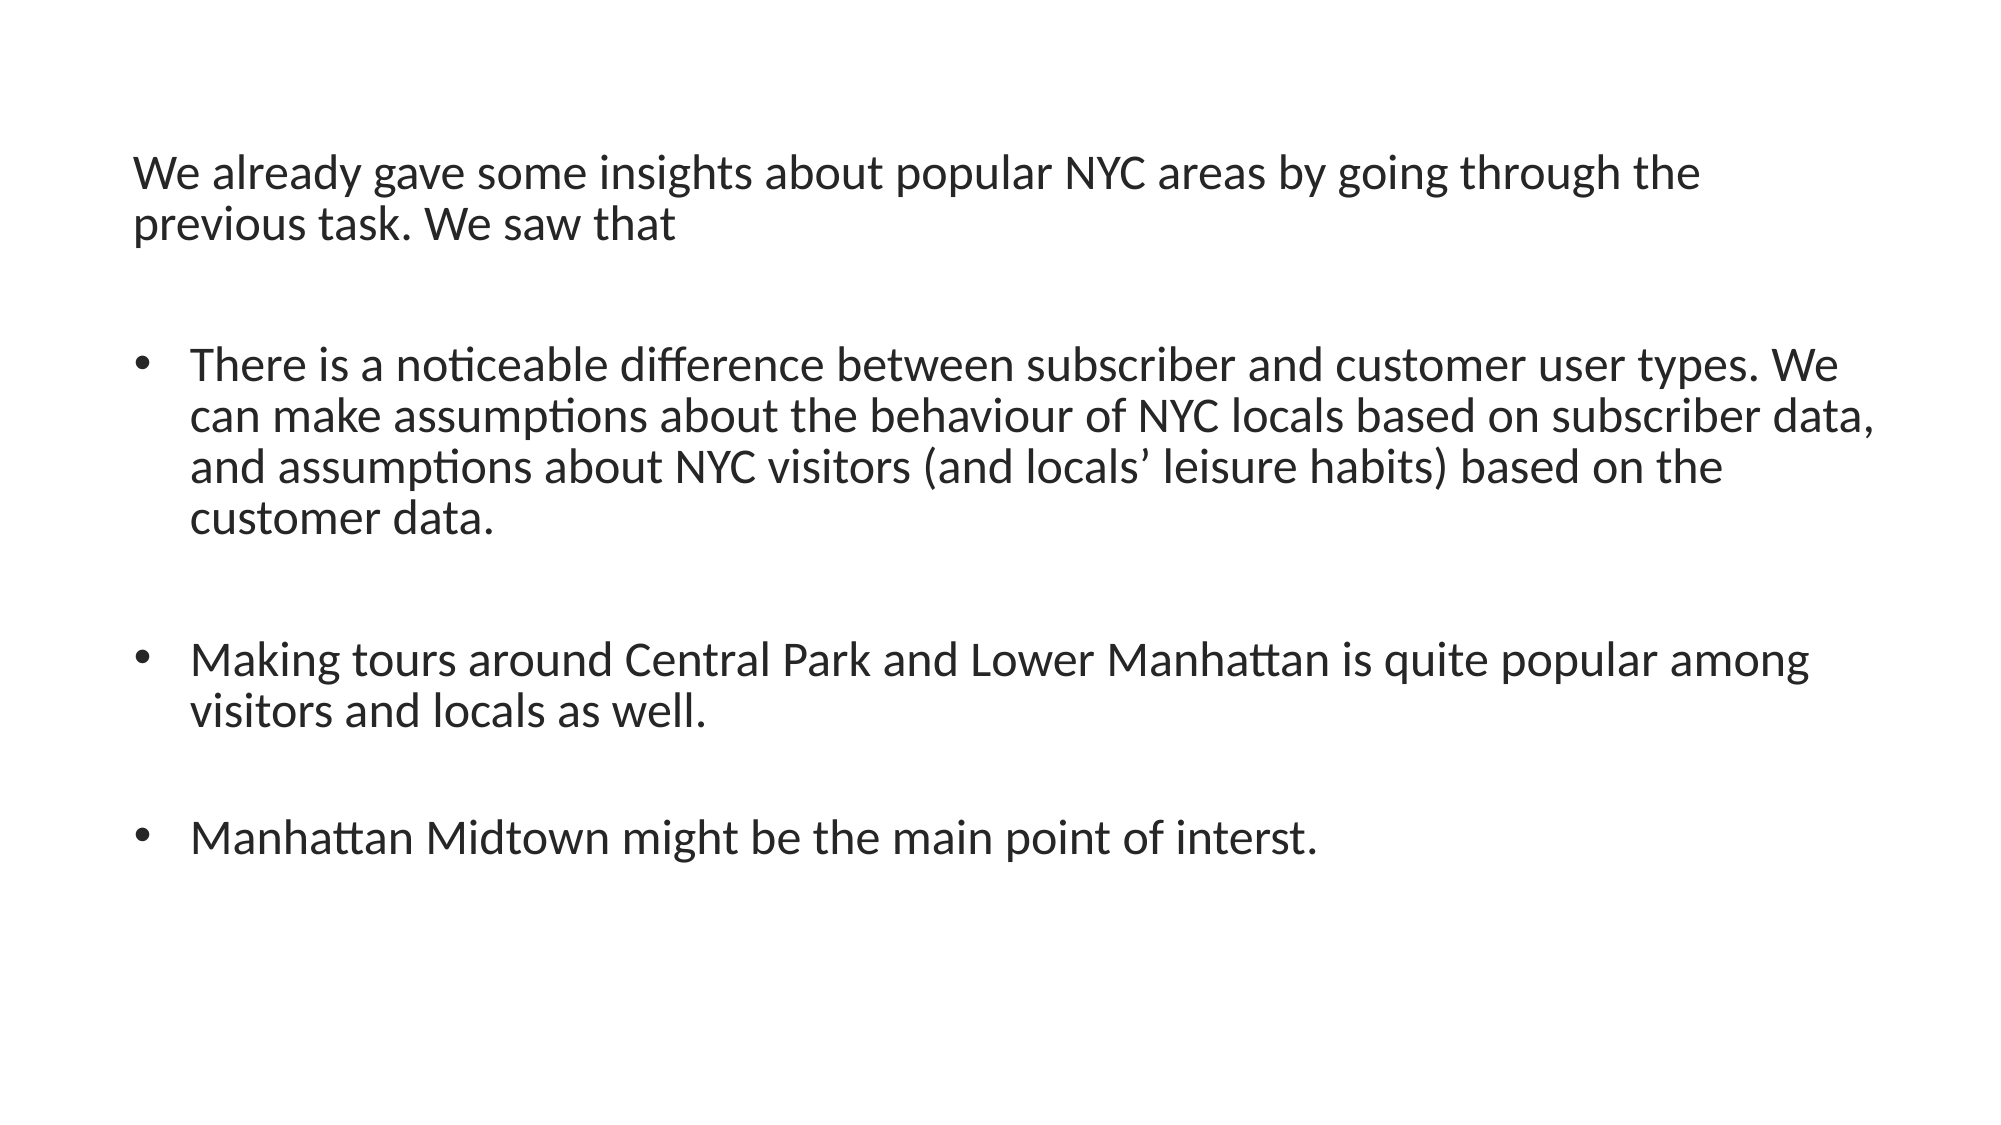

We already gave some insights about popular NYC areas by going through the previous task. We saw that

There is a noticeable difference between subscriber and customer user types. We can make assumptions about the behaviour of NYC locals based on subscriber data, and assumptions about NYC visitors (and locals’ leisure habits) based on the customer data.

Making tours around Central Park and Lower Manhattan is quite popular among visitors and locals as well.

Manhattan Midtown might be the main point of interst.